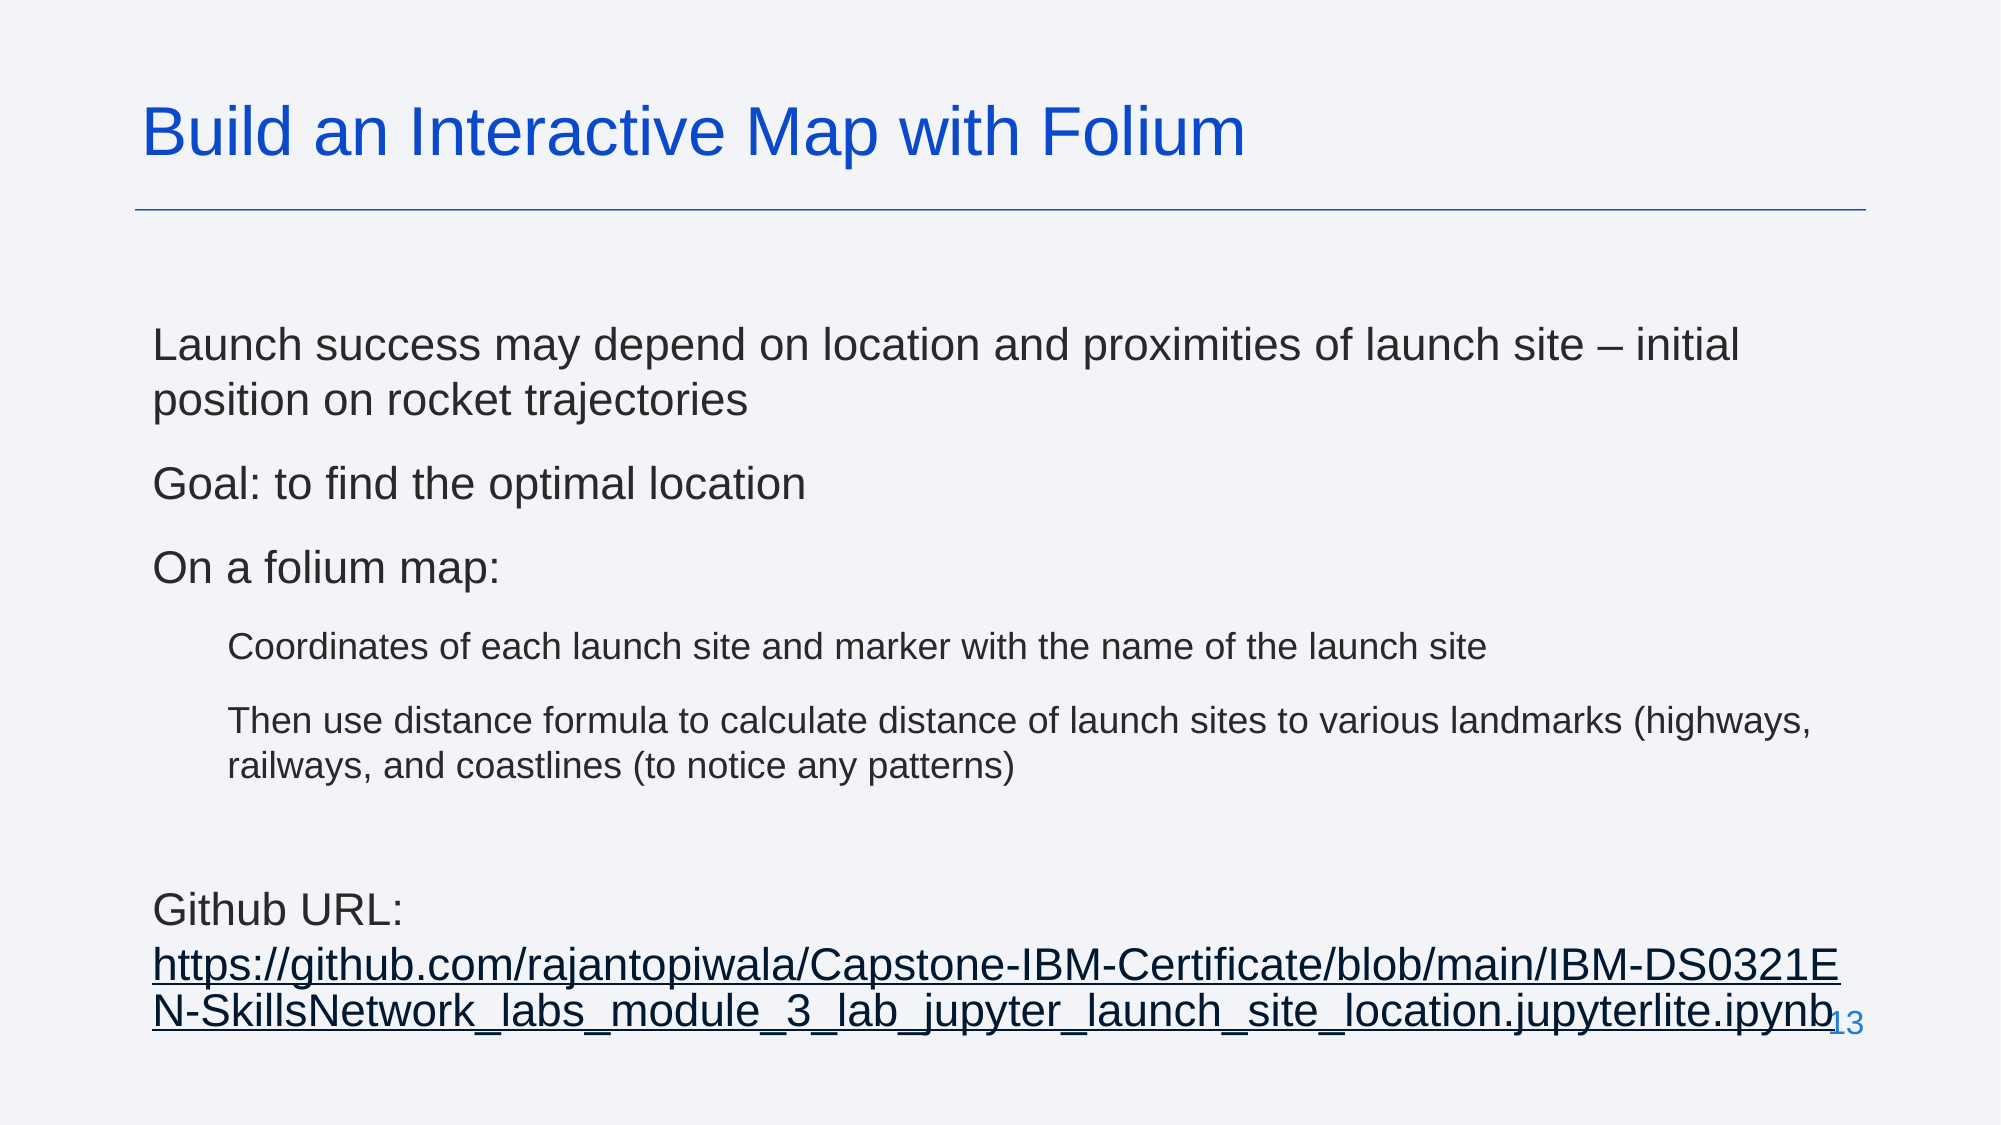

Build an Interactive Map with Folium
Launch success may depend on location and proximities of launch site – initial position on rocket trajectories
Goal: to find the optimal location
On a folium map:
Coordinates of each launch site and marker with the name of the launch site
Then use distance formula to calculate distance of launch sites to various landmarks (highways, railways, and coastlines (to notice any patterns)

Github URL: https://github.com/rajantopiwala/Capstone-IBM-Certificate/blob/main/IBM-DS0321EN-SkillsNetwork_labs_module_3_lab_jupyter_launch_site_location.jupyterlite.ipynb

13